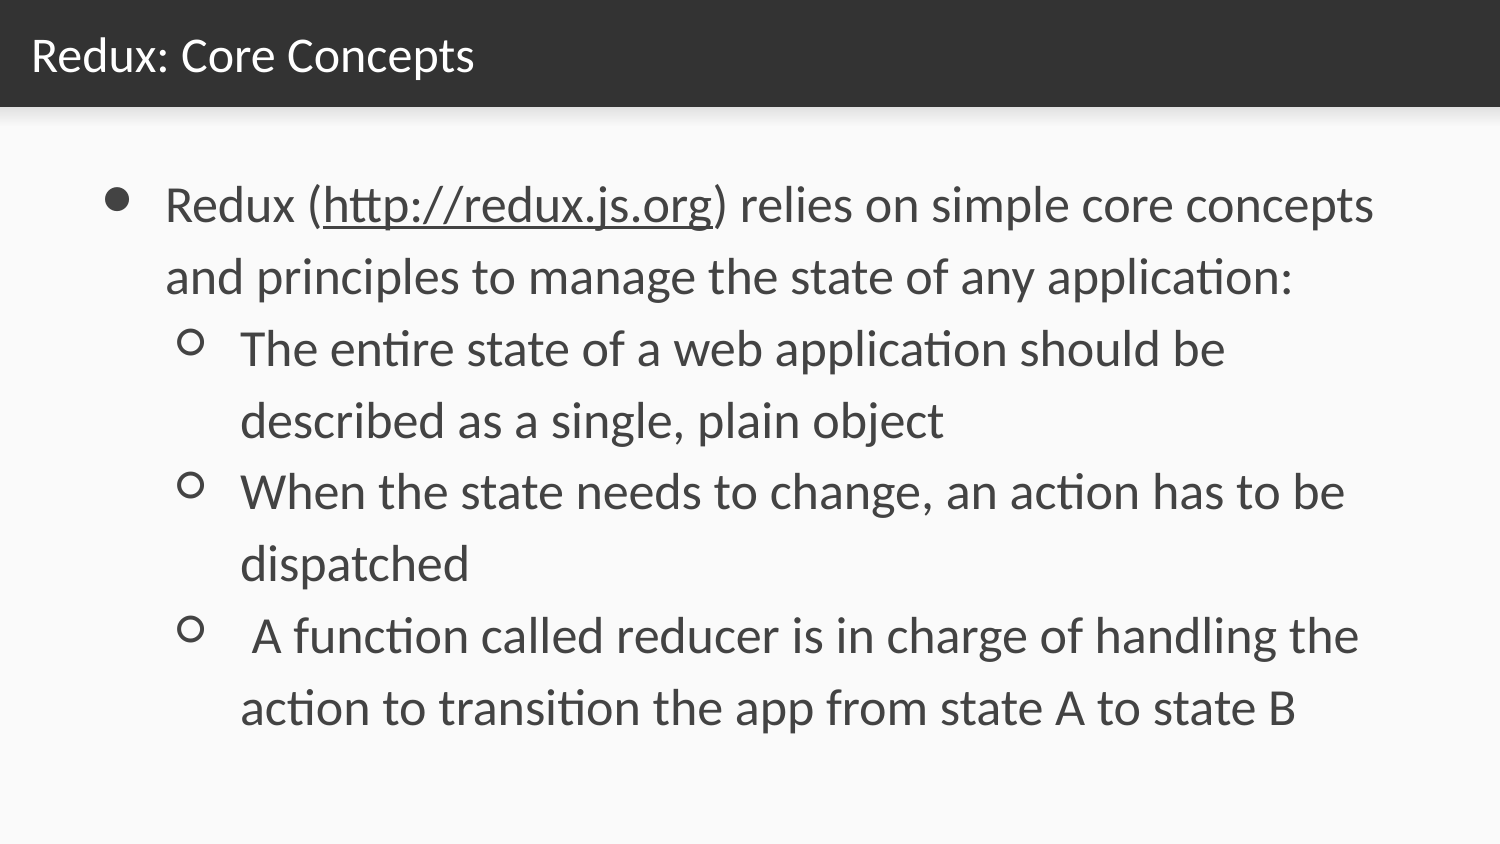

# Redux: Core Concepts
Redux (http://redux.js.org) relies on simple core concepts and principles to manage the state of any application:
The entire state of a web application should be described as a single, plain object
When the state needs to change, an action has to be dispatched
 A function called reducer is in charge of handling the action to transition the app from state A to state B